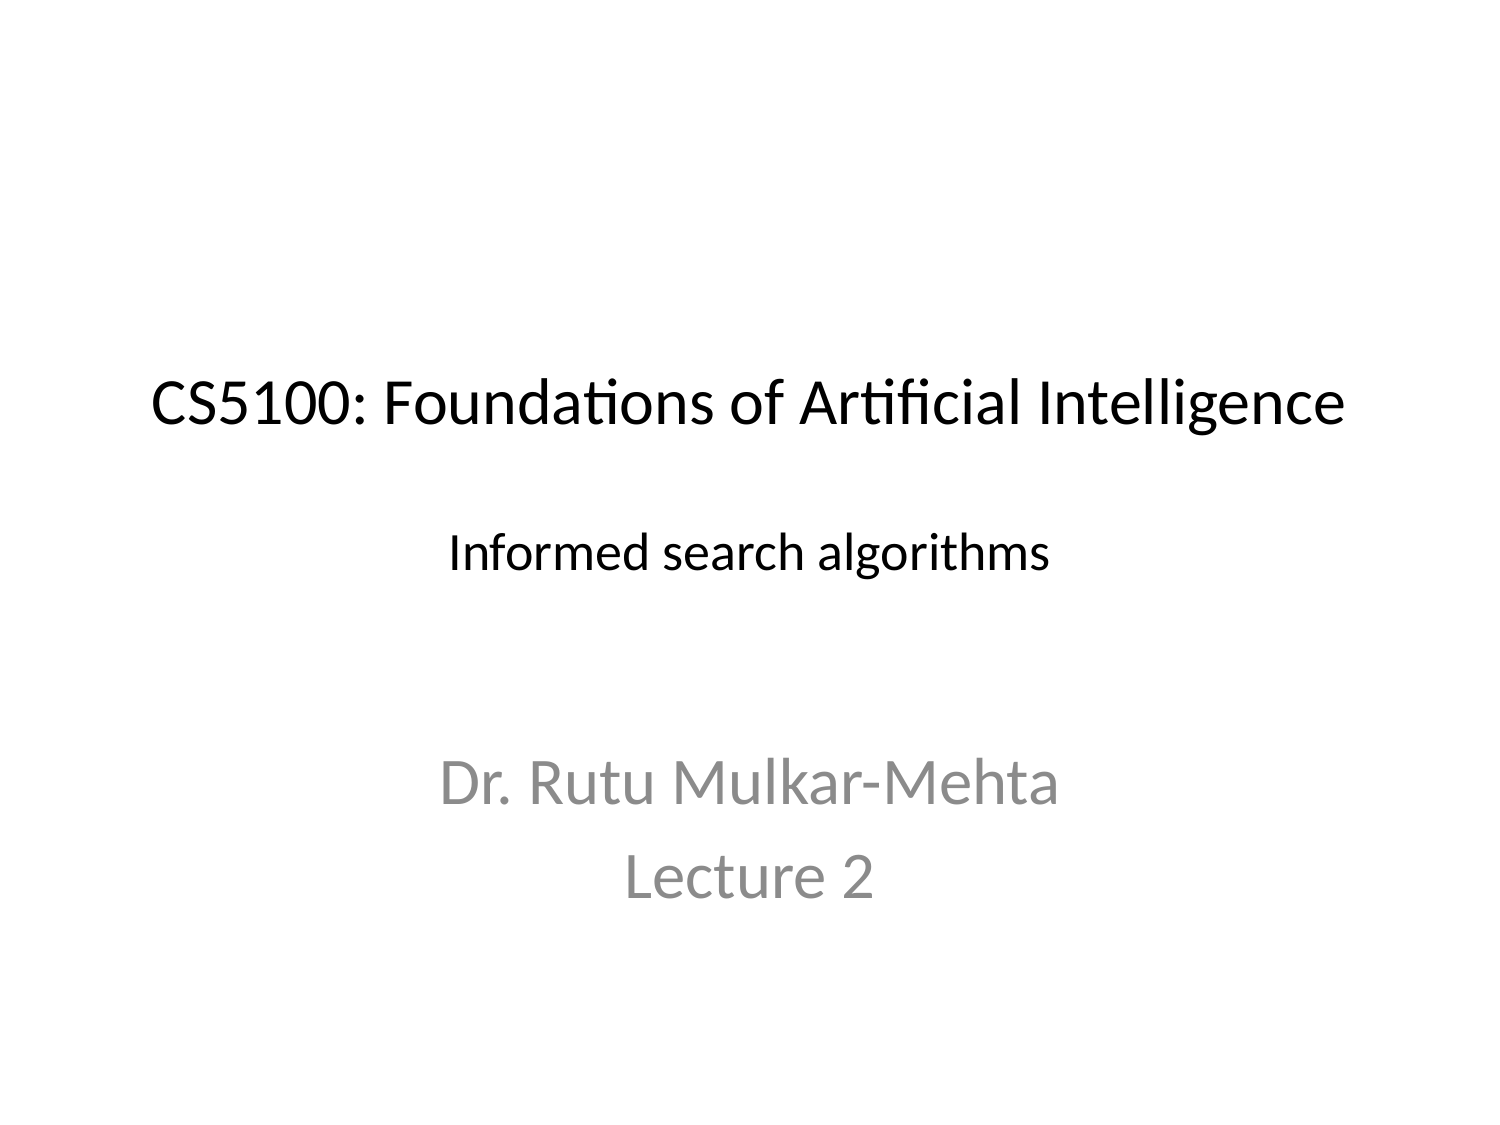

# CS5100: Foundations of Artificial Intelligence Informed search algorithms

Dr. Rutu Mulkar-Mehta
Lecture 2